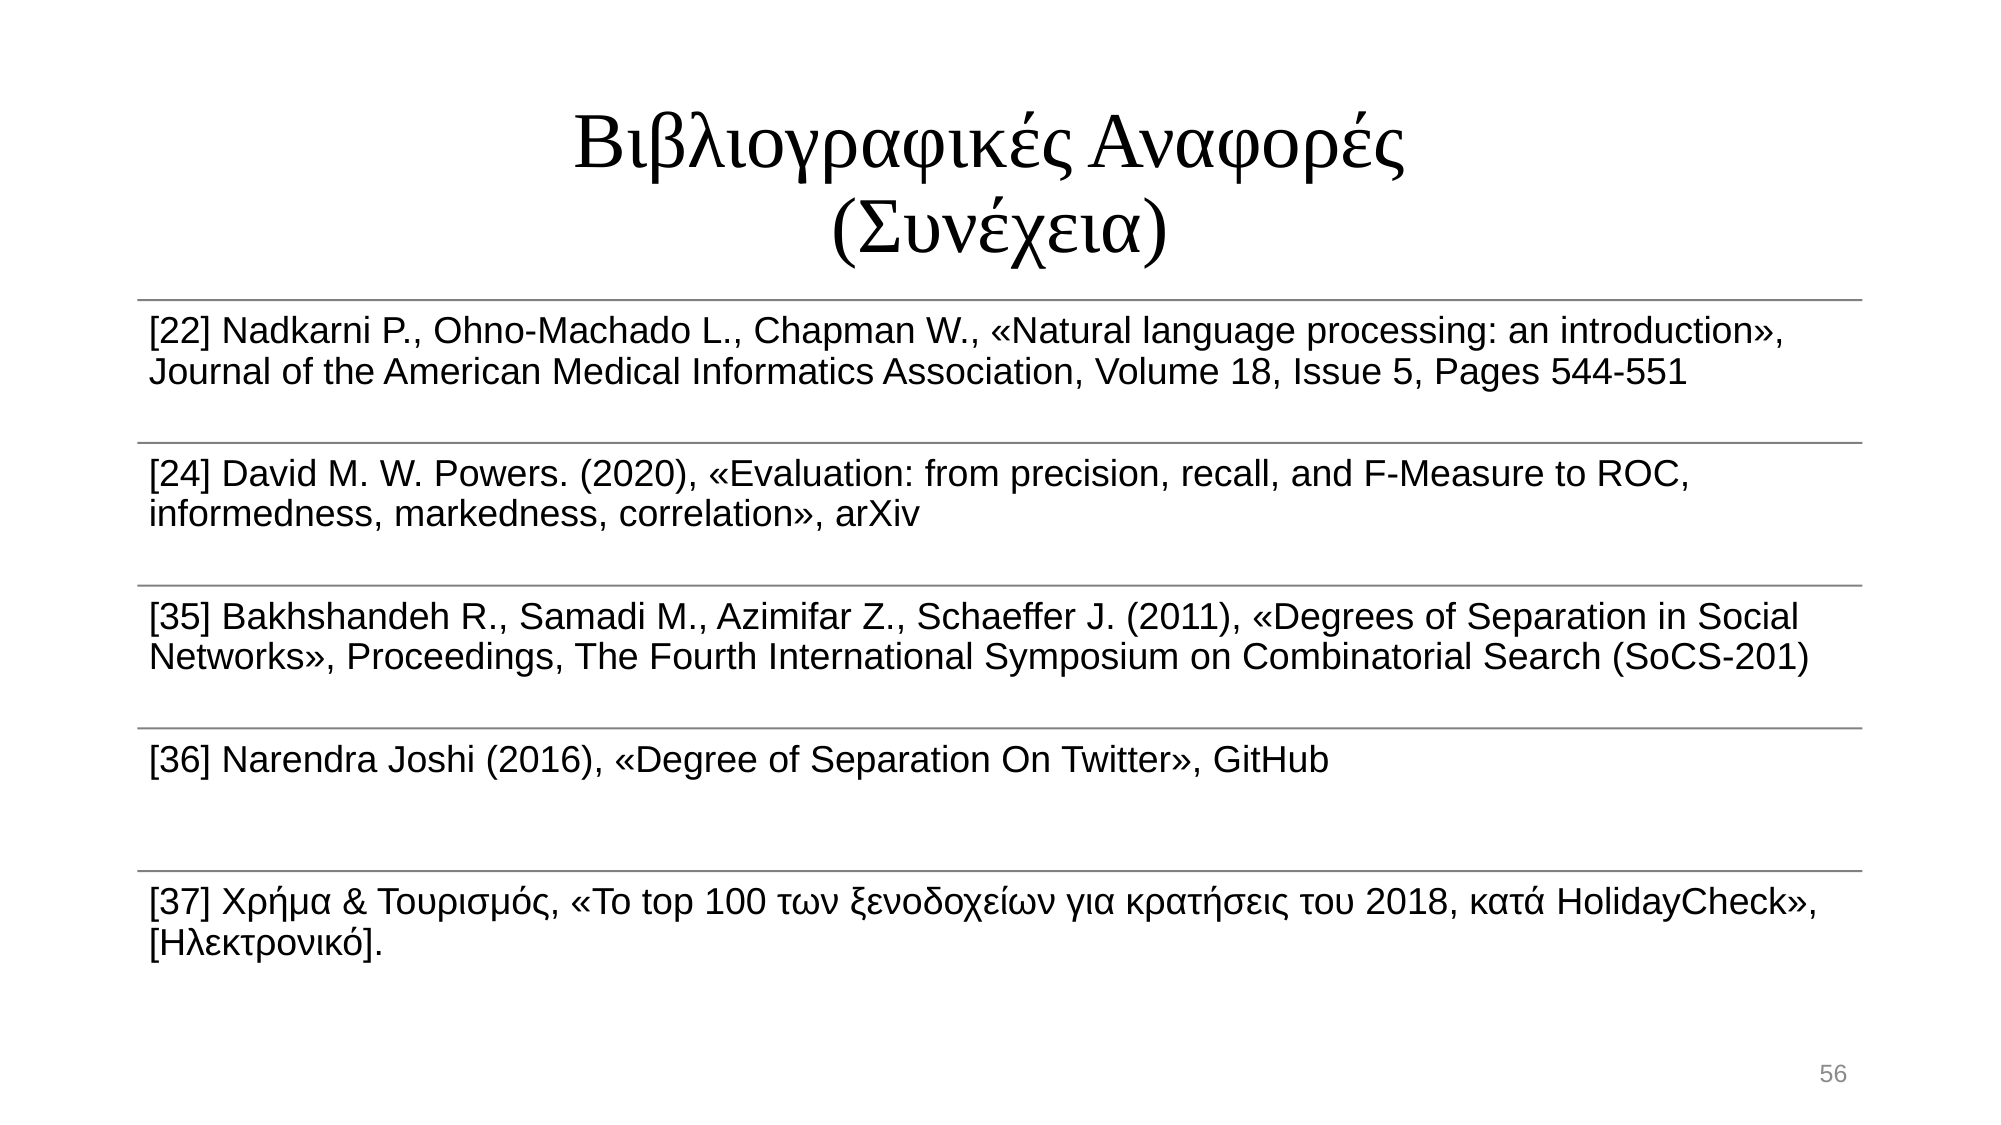

# Βιβλιογραφικές Αναφορές (Συνέχεια)
[22] Nadkarni P., Ohno-Machado L., Chapman W., «Natural language processing: an introduction», Journal of the American Medical Informatics Association, Volume 18, Issue 5, Pages 544-551
[24] David M. W. Powers. (2020), «Evaluation: from precision, recall, and F-Measure to ROC, informedness, markedness, correlation», arXiv
[35] Bakhshandeh R., Samadi M., Azimifar Z., Schaeffer J. (2011), «Degrees of Separation in Social Networks», Proceedings, The Fourth International Symposium on Combinatorial Search (SoCS-201)
[36] Narendra Joshi (2016), «Degree of Separation On Twitter», GitHub
[37] Χρήμα & Τουρισμός, «To top 100 των ξενοδοχείων για κρατήσεις του 2018, κατά HolidayCheck», [Ηλεκτρονικό].
56